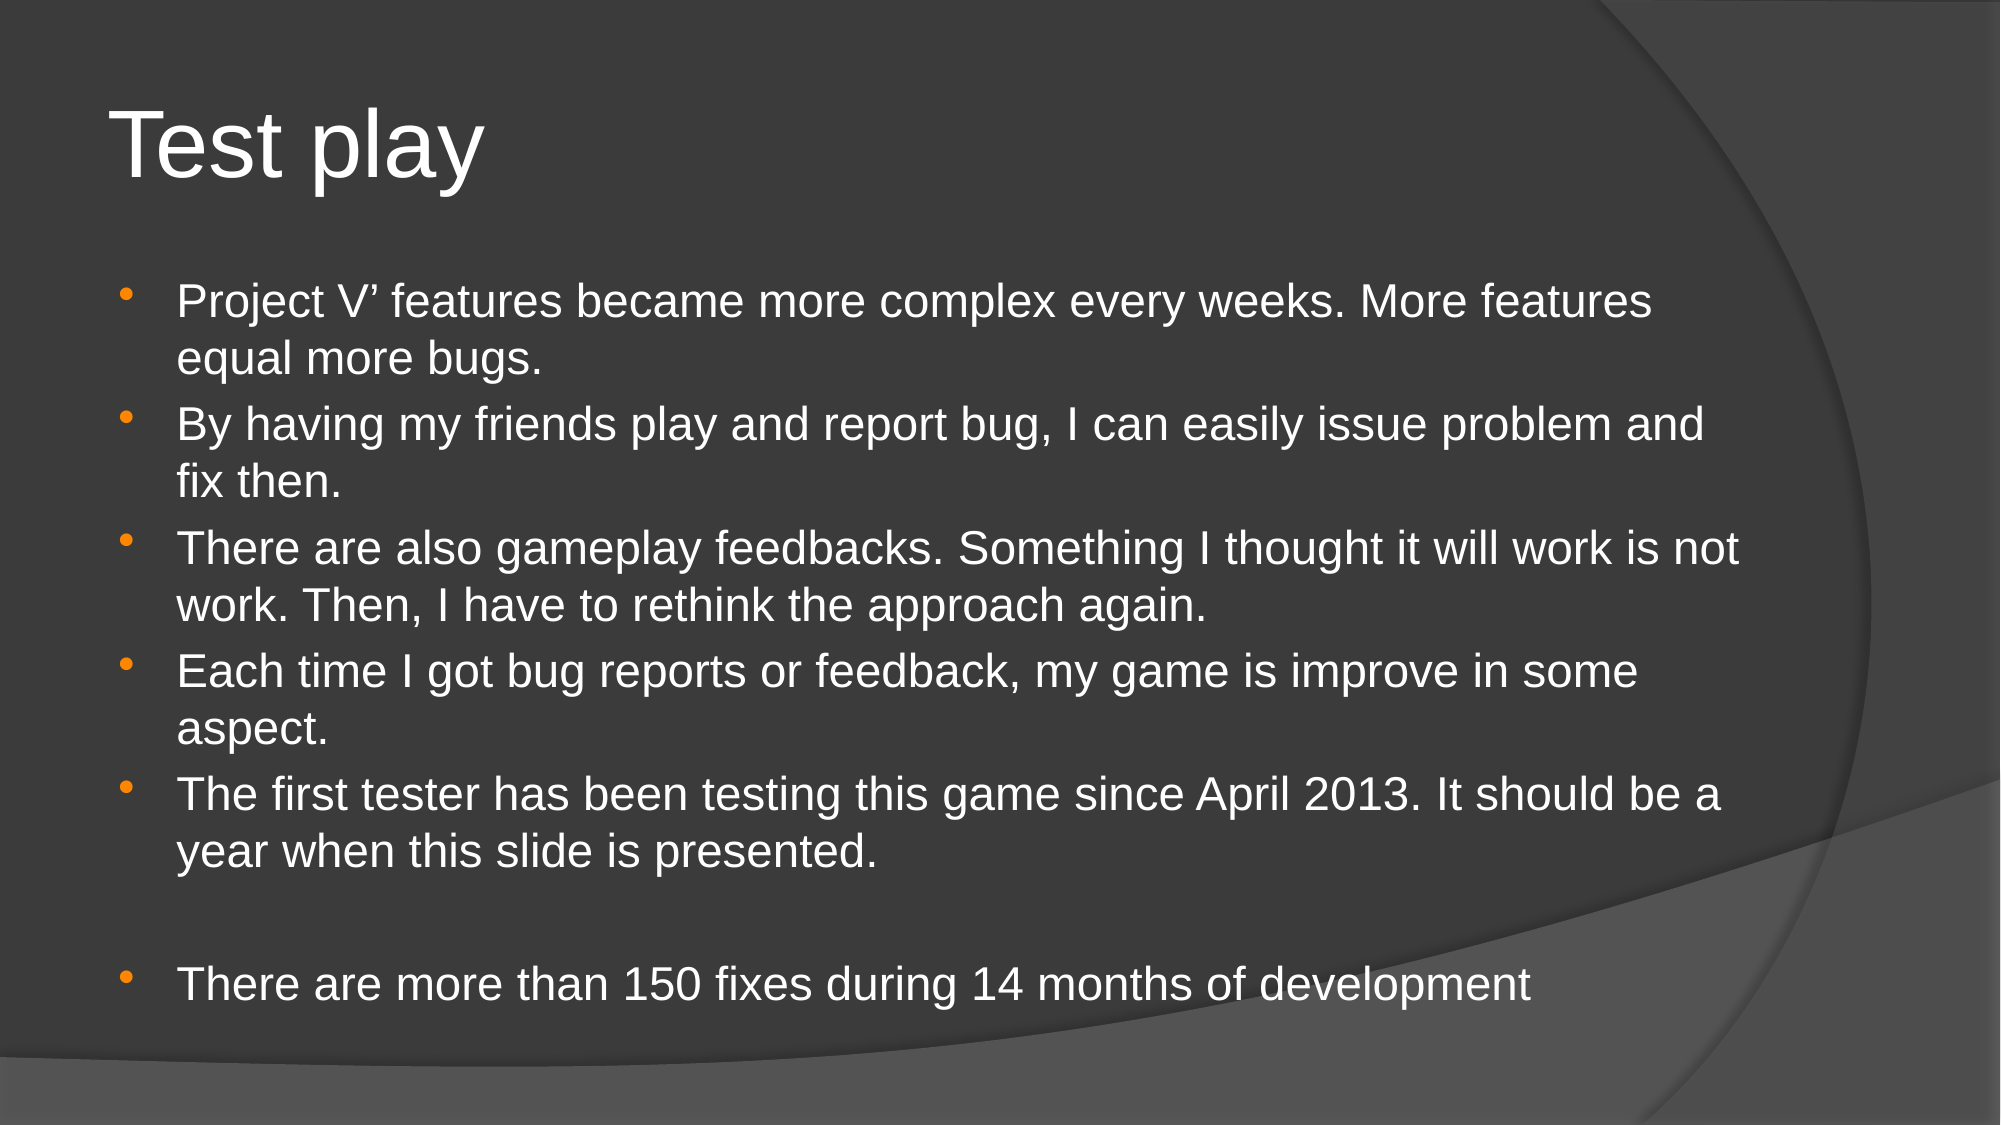

# Test play
Project V’ features became more complex every weeks. More features equal more bugs.
By having my friends play and report bug, I can easily issue problem and fix then.
There are also gameplay feedbacks. Something I thought it will work is not work. Then, I have to rethink the approach again.
Each time I got bug reports or feedback, my game is improve in some aspect.
The first tester has been testing this game since April 2013. It should be a year when this slide is presented.

There are more than 150 fixes during 14 months of development